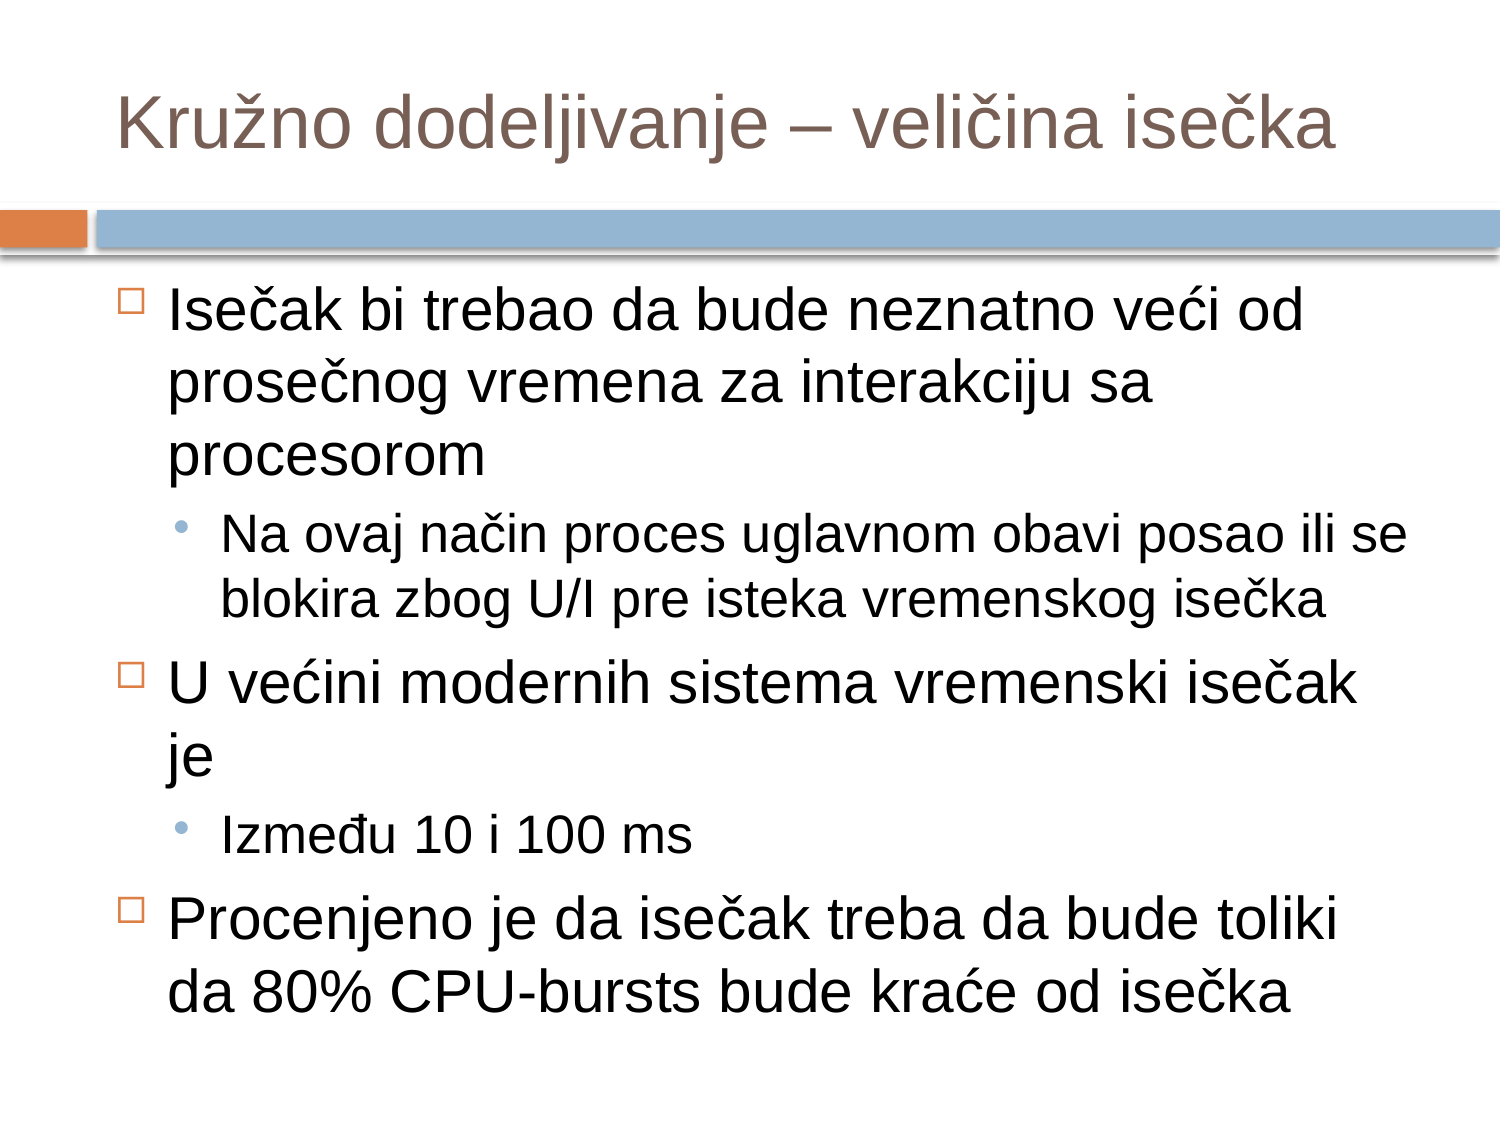

# Kružno dodeljivanje – veličina isečka
Isečak bi trebao da bude neznatno veći od prosečnog vremena za interakciju sa procesorom
Na ovaj način proces uglavnom obavi posao ili se blokira zbog U/I pre isteka vremenskog isečka
U većini modernih sistema vremenski isečak je
Između 10 i 100 ms
Procenjeno je da isečak treba da bude toliki da 80% CPU-bursts bude kraće od isečka